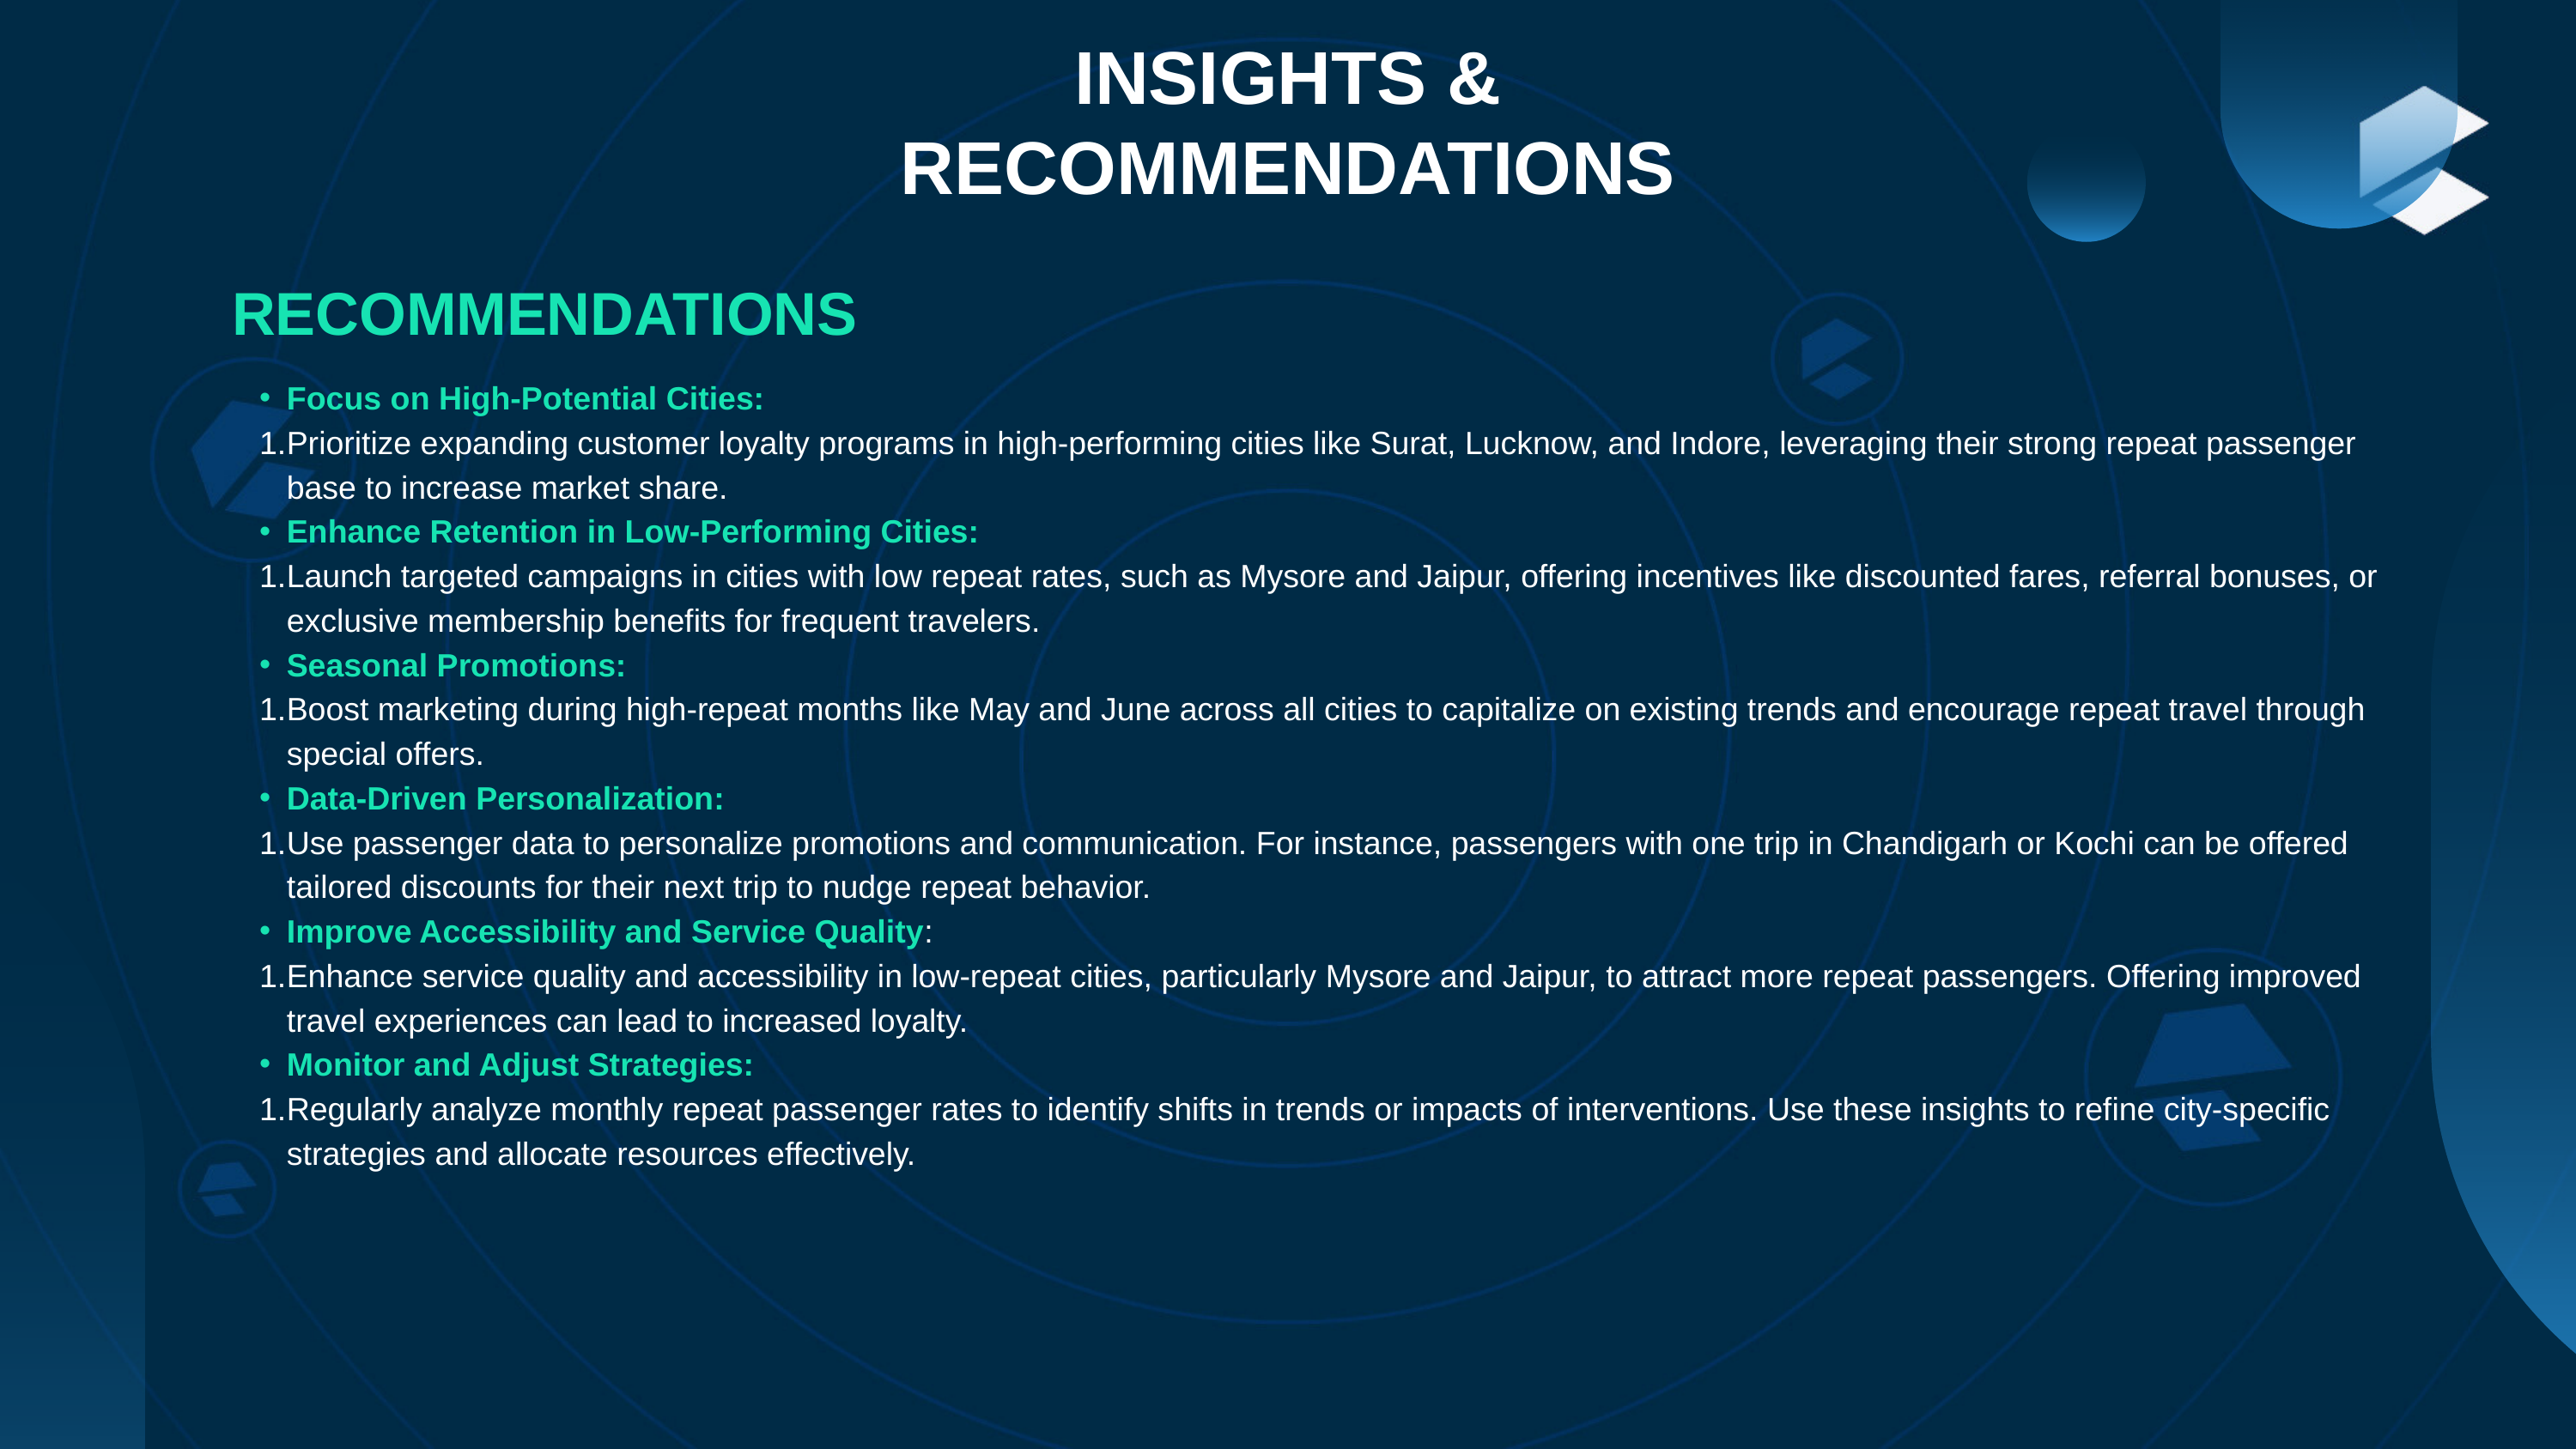

INSIGHTS & RECOMMENDATIONS

RECOMMENDATIONS

Focus on High-Potential Cities:
Prioritize expanding customer loyalty programs in high-performing cities like Surat, Lucknow, and Indore, leveraging their strong repeat passenger base to increase market share.
Enhance Retention in Low-Performing Cities:
Launch targeted campaigns in cities with low repeat rates, such as Mysore and Jaipur, offering incentives like discounted fares, referral bonuses, or exclusive membership benefits for frequent travelers.
Seasonal Promotions:
Boost marketing during high-repeat months like May and June across all cities to capitalize on existing trends and encourage repeat travel through special offers.
Data-Driven Personalization:
Use passenger data to personalize promotions and communication. For instance, passengers with one trip in Chandigarh or Kochi can be offered tailored discounts for their next trip to nudge repeat behavior.
Improve Accessibility and Service Quality:
Enhance service quality and accessibility in low-repeat cities, particularly Mysore and Jaipur, to attract more repeat passengers. Offering improved travel experiences can lead to increased loyalty.
Monitor and Adjust Strategies:
Regularly analyze monthly repeat passenger rates to identify shifts in trends or impacts of interventions. Use these insights to refine city-specific strategies and allocate resources effectively.